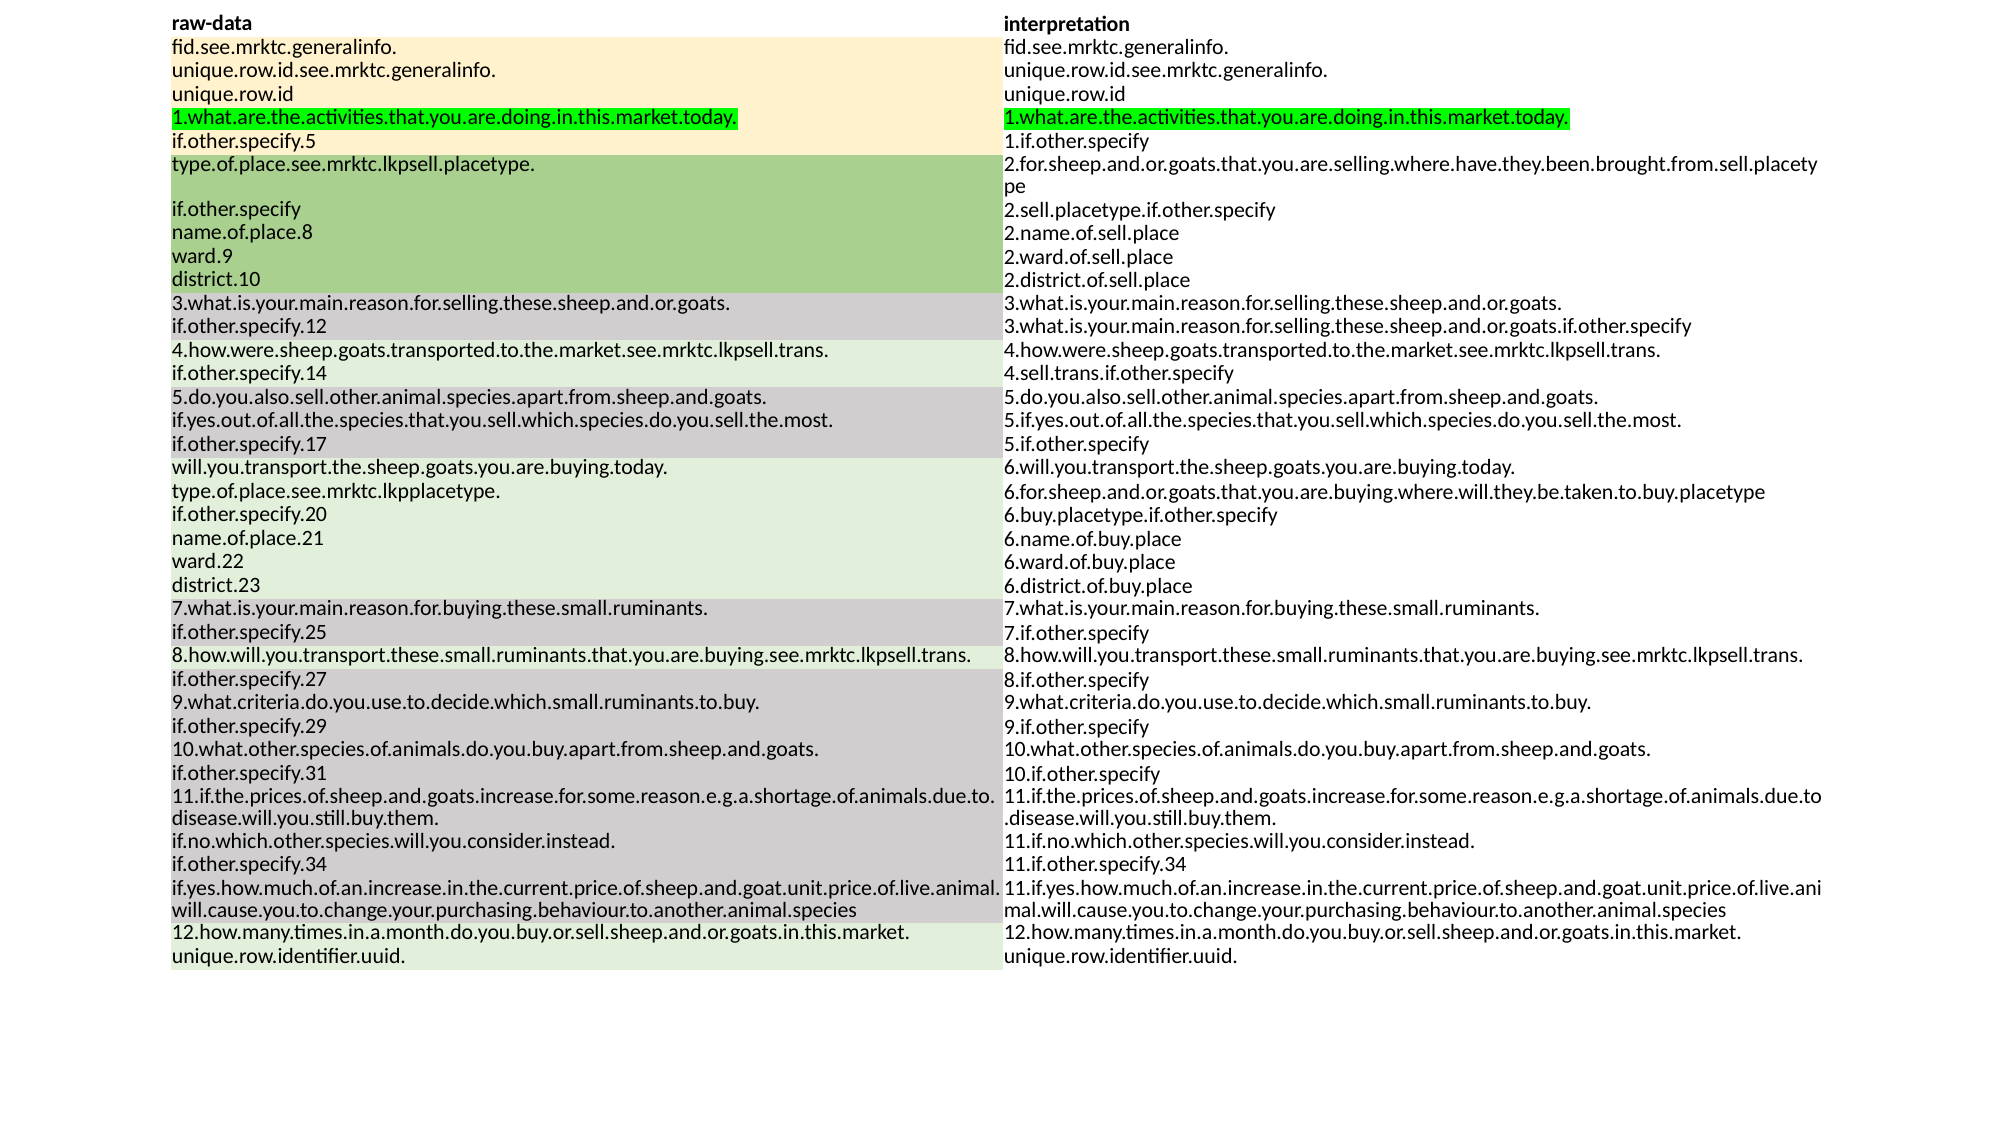

| raw-data | interpretation |
| --- | --- |
| fid.see.mrktc.generalinfo. | fid.see.mrktc.generalinfo. |
| unique.row.id.see.mrktc.generalinfo. | unique.row.id.see.mrktc.generalinfo. |
| unique.row.id | unique.row.id |
| 1.what.are.the.activities.that.you.are.doing.in.this.market.today. | 1.what.are.the.activities.that.you.are.doing.in.this.market.today. |
| if.other.specify.5 | 1.if.other.specify |
| type.of.place.see.mrktc.lkpsell.placetype. | 2.for.sheep.and.or.goats.that.you.are.selling.where.have.they.been.brought.from.sell.placetype |
| if.other.specify | 2.sell.placetype.if.other.specify |
| name.of.place.8 | 2.name.of.sell.place |
| ward.9 | 2.ward.of.sell.place |
| district.10 | 2.district.of.sell.place |
| 3.what.is.your.main.reason.for.selling.these.sheep.and.or.goats. | 3.what.is.your.main.reason.for.selling.these.sheep.and.or.goats. |
| if.other.specify.12 | 3.what.is.your.main.reason.for.selling.these.sheep.and.or.goats.if.other.specify |
| 4.how.were.sheep.goats.transported.to.the.market.see.mrktc.lkpsell.trans. | 4.how.were.sheep.goats.transported.to.the.market.see.mrktc.lkpsell.trans. |
| if.other.specify.14 | 4.sell.trans.if.other.specify |
| 5.do.you.also.sell.other.animal.species.apart.from.sheep.and.goats. | 5.do.you.also.sell.other.animal.species.apart.from.sheep.and.goats. |
| if.yes.out.of.all.the.species.that.you.sell.which.species.do.you.sell.the.most. | 5.if.yes.out.of.all.the.species.that.you.sell.which.species.do.you.sell.the.most. |
| if.other.specify.17 | 5.if.other.specify |
| will.you.transport.the.sheep.goats.you.are.buying.today. | 6.will.you.transport.the.sheep.goats.you.are.buying.today. |
| type.of.place.see.mrktc.lkpplacetype. | 6.for.sheep.and.or.goats.that.you.are.buying.where.will.they.be.taken.to.buy.placetype |
| if.other.specify.20 | 6.buy.placetype.if.other.specify |
| name.of.place.21 | 6.name.of.buy.place |
| ward.22 | 6.ward.of.buy.place |
| district.23 | 6.district.of.buy.place |
| 7.what.is.your.main.reason.for.buying.these.small.ruminants. | 7.what.is.your.main.reason.for.buying.these.small.ruminants. |
| if.other.specify.25 | 7.if.other.specify |
| 8.how.will.you.transport.these.small.ruminants.that.you.are.buying.see.mrktc.lkpsell.trans. | 8.how.will.you.transport.these.small.ruminants.that.you.are.buying.see.mrktc.lkpsell.trans. |
| if.other.specify.27 | 8.if.other.specify |
| 9.what.criteria.do.you.use.to.decide.which.small.ruminants.to.buy. | 9.what.criteria.do.you.use.to.decide.which.small.ruminants.to.buy. |
| if.other.specify.29 | 9.if.other.specify |
| 10.what.other.species.of.animals.do.you.buy.apart.from.sheep.and.goats. | 10.what.other.species.of.animals.do.you.buy.apart.from.sheep.and.goats. |
| if.other.specify.31 | 10.if.other.specify |
| 11.if.the.prices.of.sheep.and.goats.increase.for.some.reason.e.g.a.shortage.of.animals.due.to.disease.will.you.still.buy.them. | 11.if.the.prices.of.sheep.and.goats.increase.for.some.reason.e.g.a.shortage.of.animals.due.to.disease.will.you.still.buy.them. |
| if.no.which.other.species.will.you.consider.instead. | 11.if.no.which.other.species.will.you.consider.instead. |
| if.other.specify.34 | 11.if.other.specify.34 |
| if.yes.how.much.of.an.increase.in.the.current.price.of.sheep.and.goat.unit.price.of.live.animal.will.cause.you.to.change.your.purchasing.behaviour.to.another.animal.species | 11.if.yes.how.much.of.an.increase.in.the.current.price.of.sheep.and.goat.unit.price.of.live.animal.will.cause.you.to.change.your.purchasing.behaviour.to.another.animal.species |
| 12.how.many.times.in.a.month.do.you.buy.or.sell.sheep.and.or.goats.in.this.market. | 12.how.many.times.in.a.month.do.you.buy.or.sell.sheep.and.or.goats.in.this.market. |
| unique.row.identifier.uuid. | unique.row.identifier.uuid. |